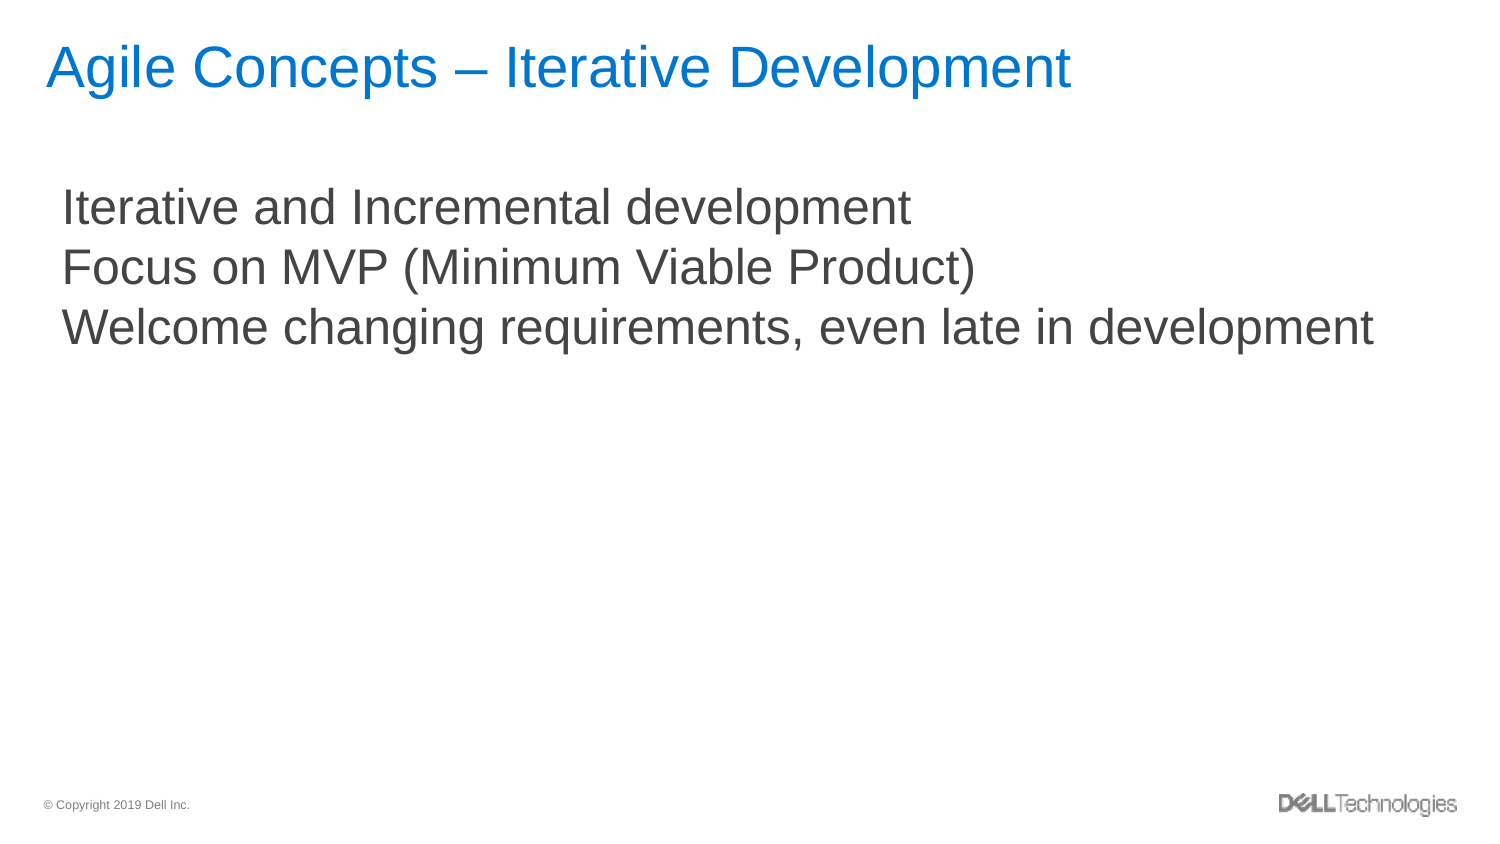

# Agile Concepts – Iterative Development
Iterative and Incremental development
Focus on MVP (Minimum Viable Product)
Welcome changing requirements, even late in development